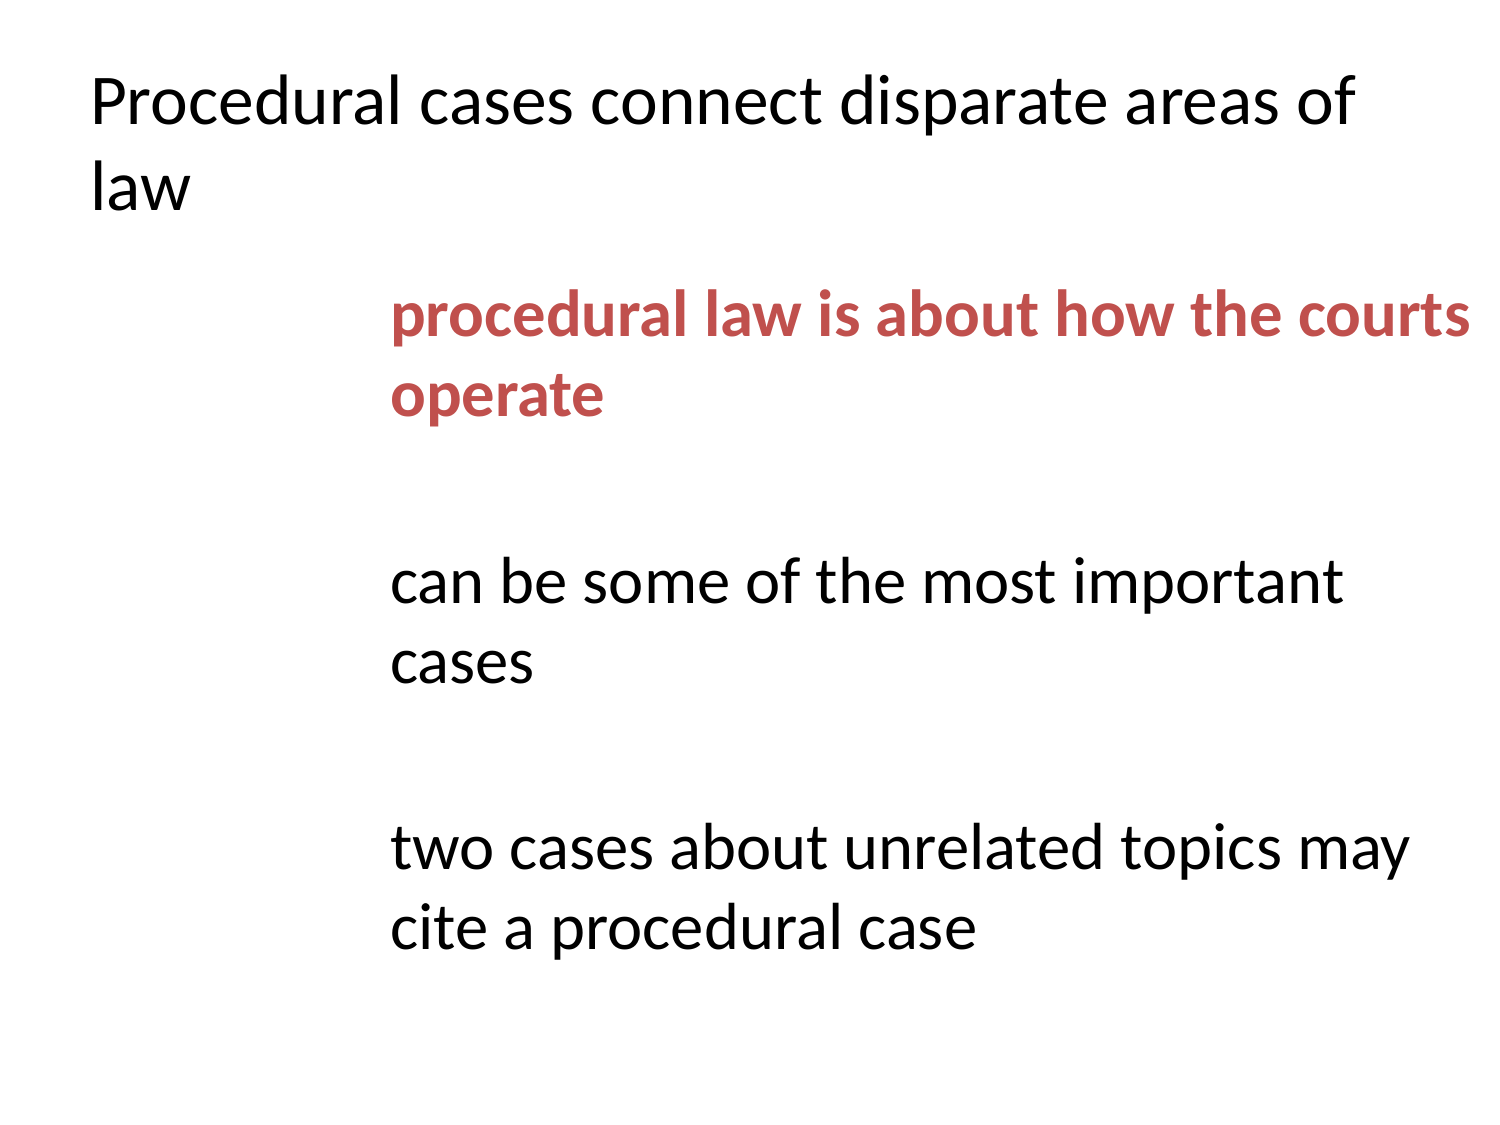

# Procedural cases connect disparate areas of law
procedural law is about how the courts operate

can be some of the most important cases

two cases about unrelated topics may cite a procedural case